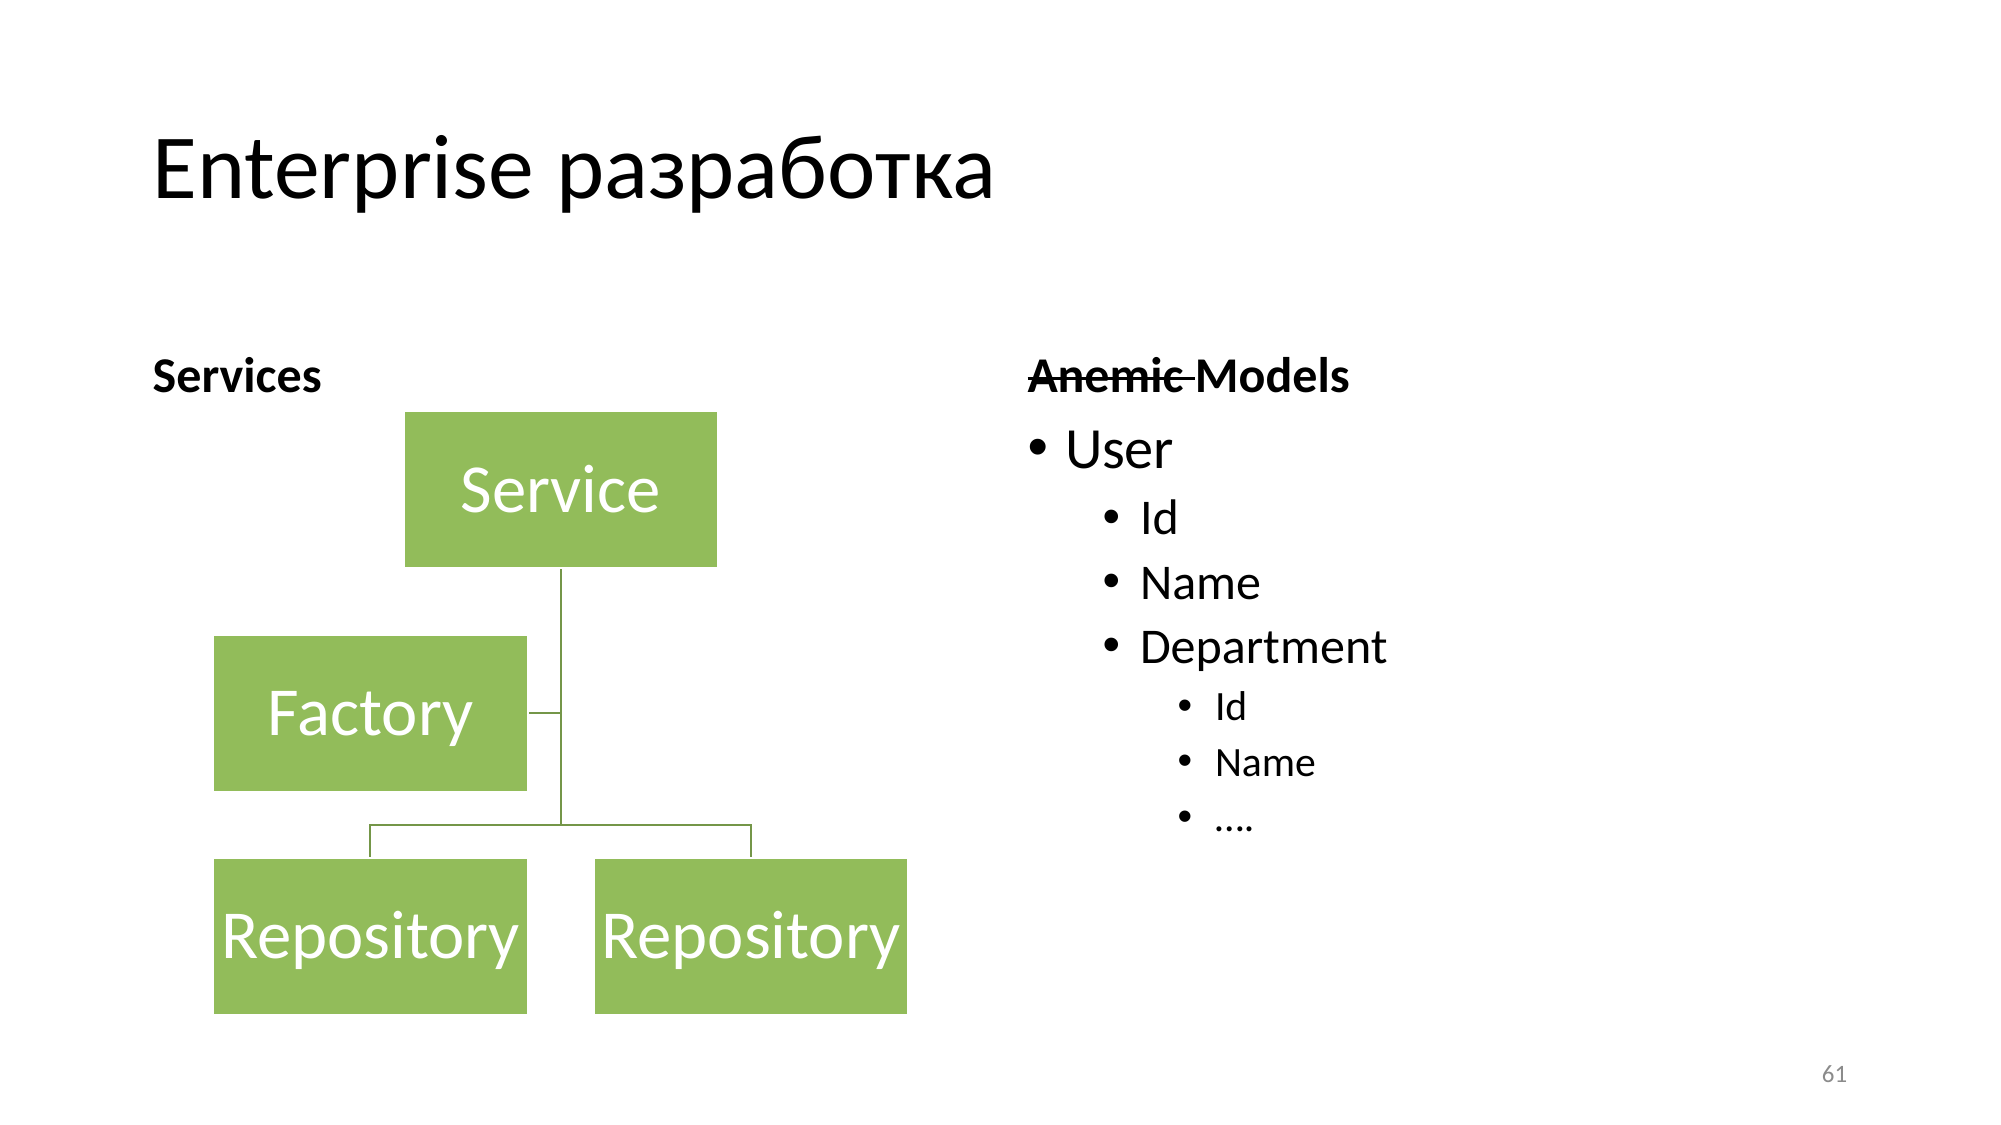

# Enterprise разработка
Services
Anemic Models
Service
Repository
Repository
Factory
User
Id
Name
Department
Id
Name
….
61